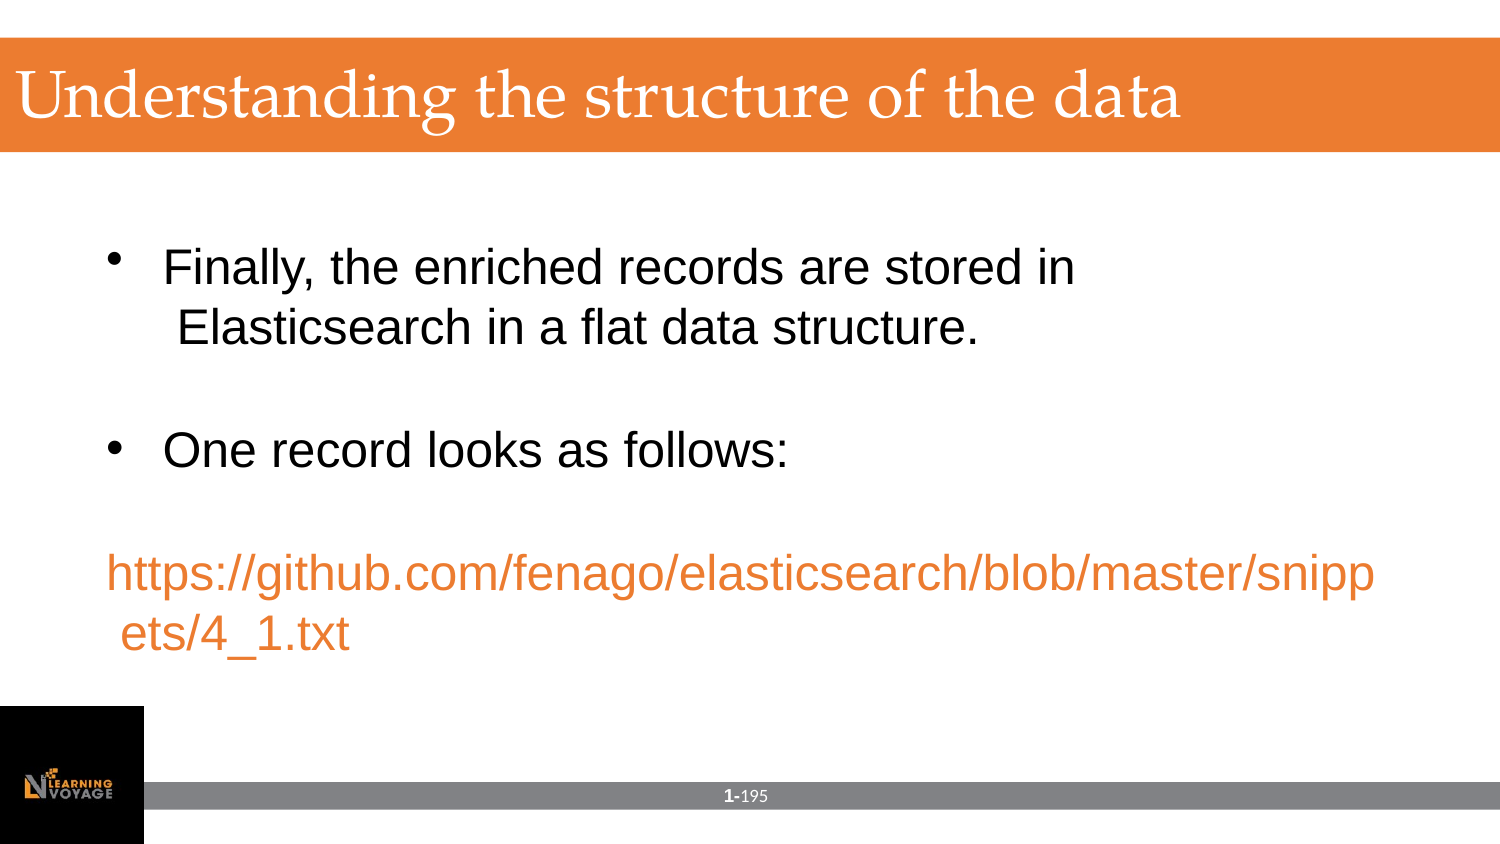

# Understanding the structure of the data
Finally, the enriched records are stored in  Elasticsearch in a flat data structure.

One record looks as follows:

https://github.com/fenago/elasticsearch/blob/master/snipp  ets/4_1.txt
1-195